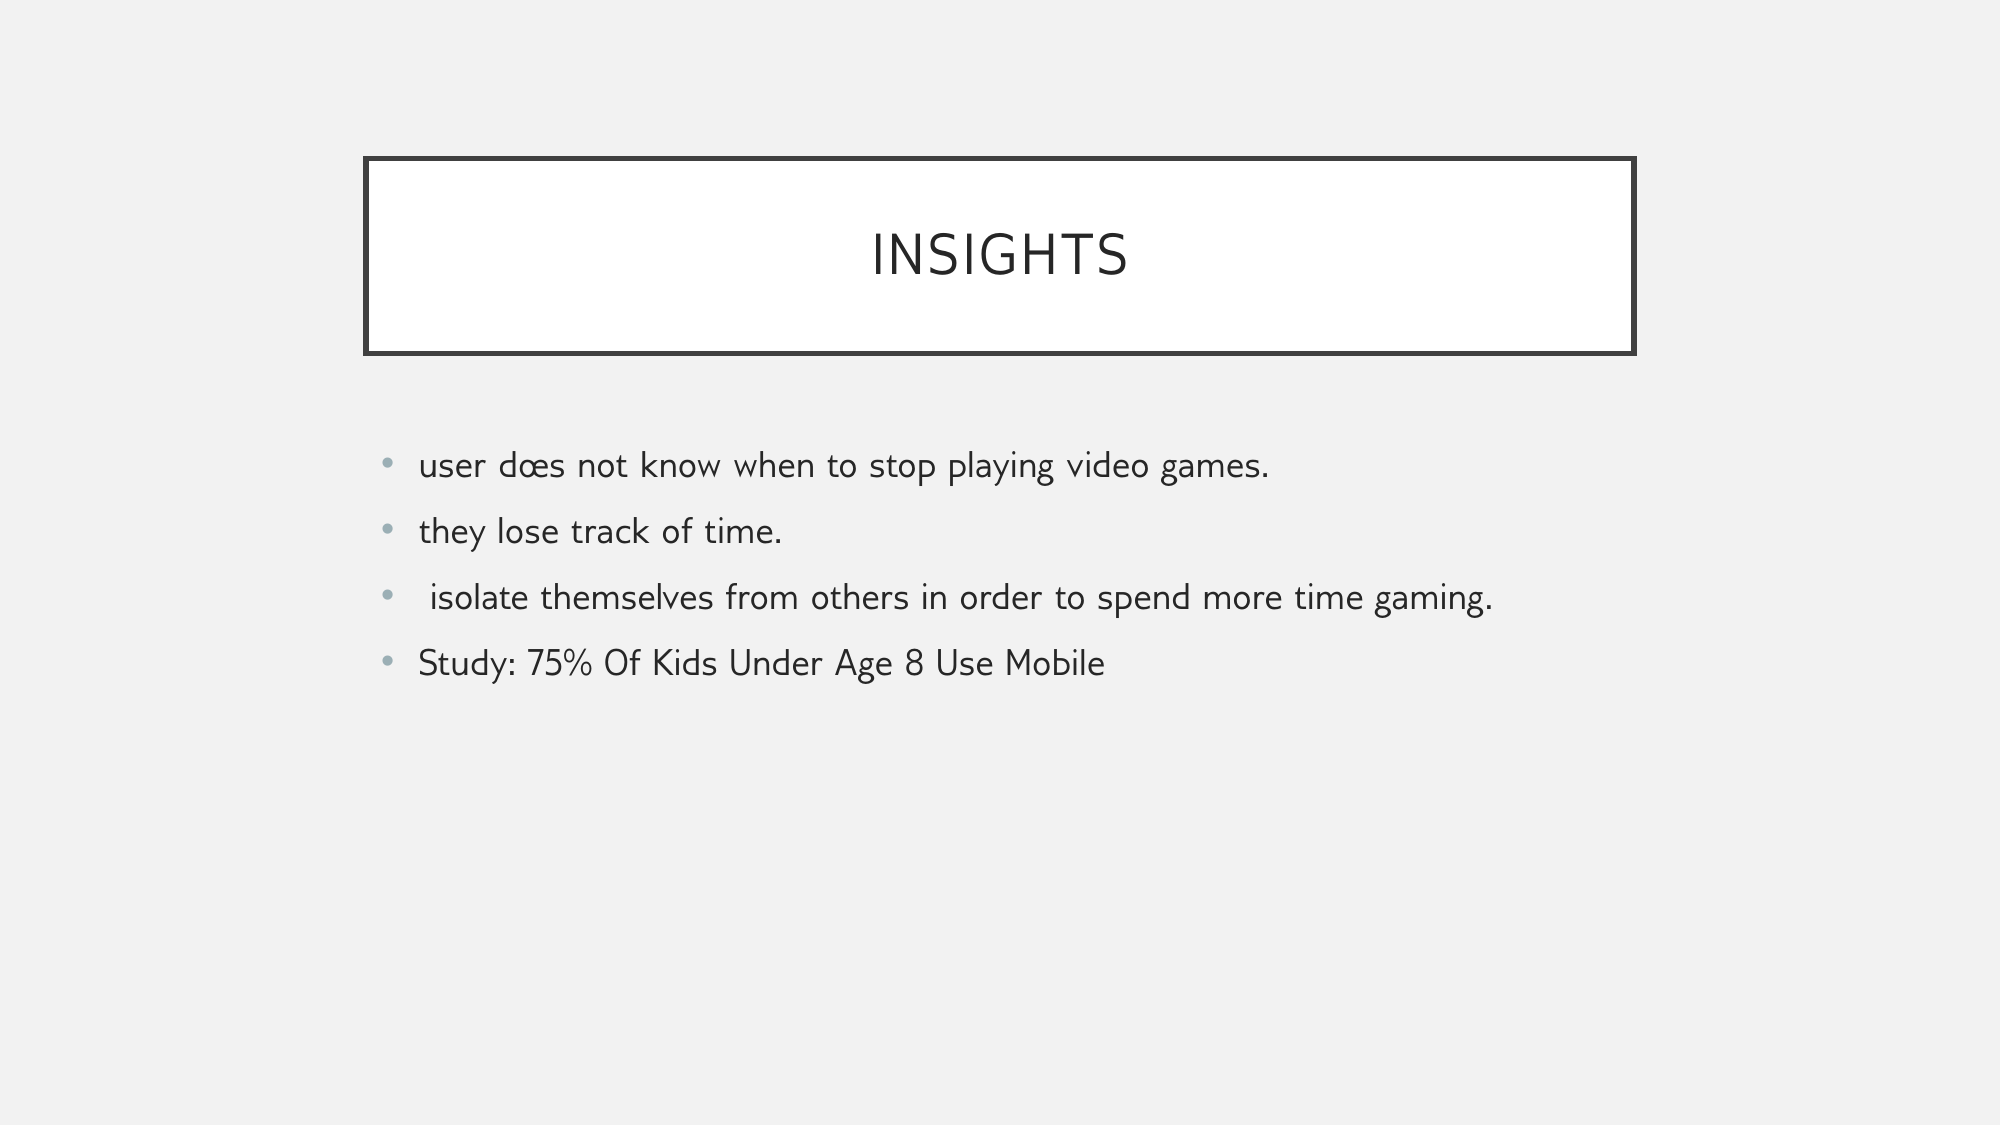

# insights
user does not know when to stop playing video games.
they lose track of time.
 isolate themselves from others in order to spend more time gaming.
Study: 75% Of Kids Under Age 8 Use Mobile